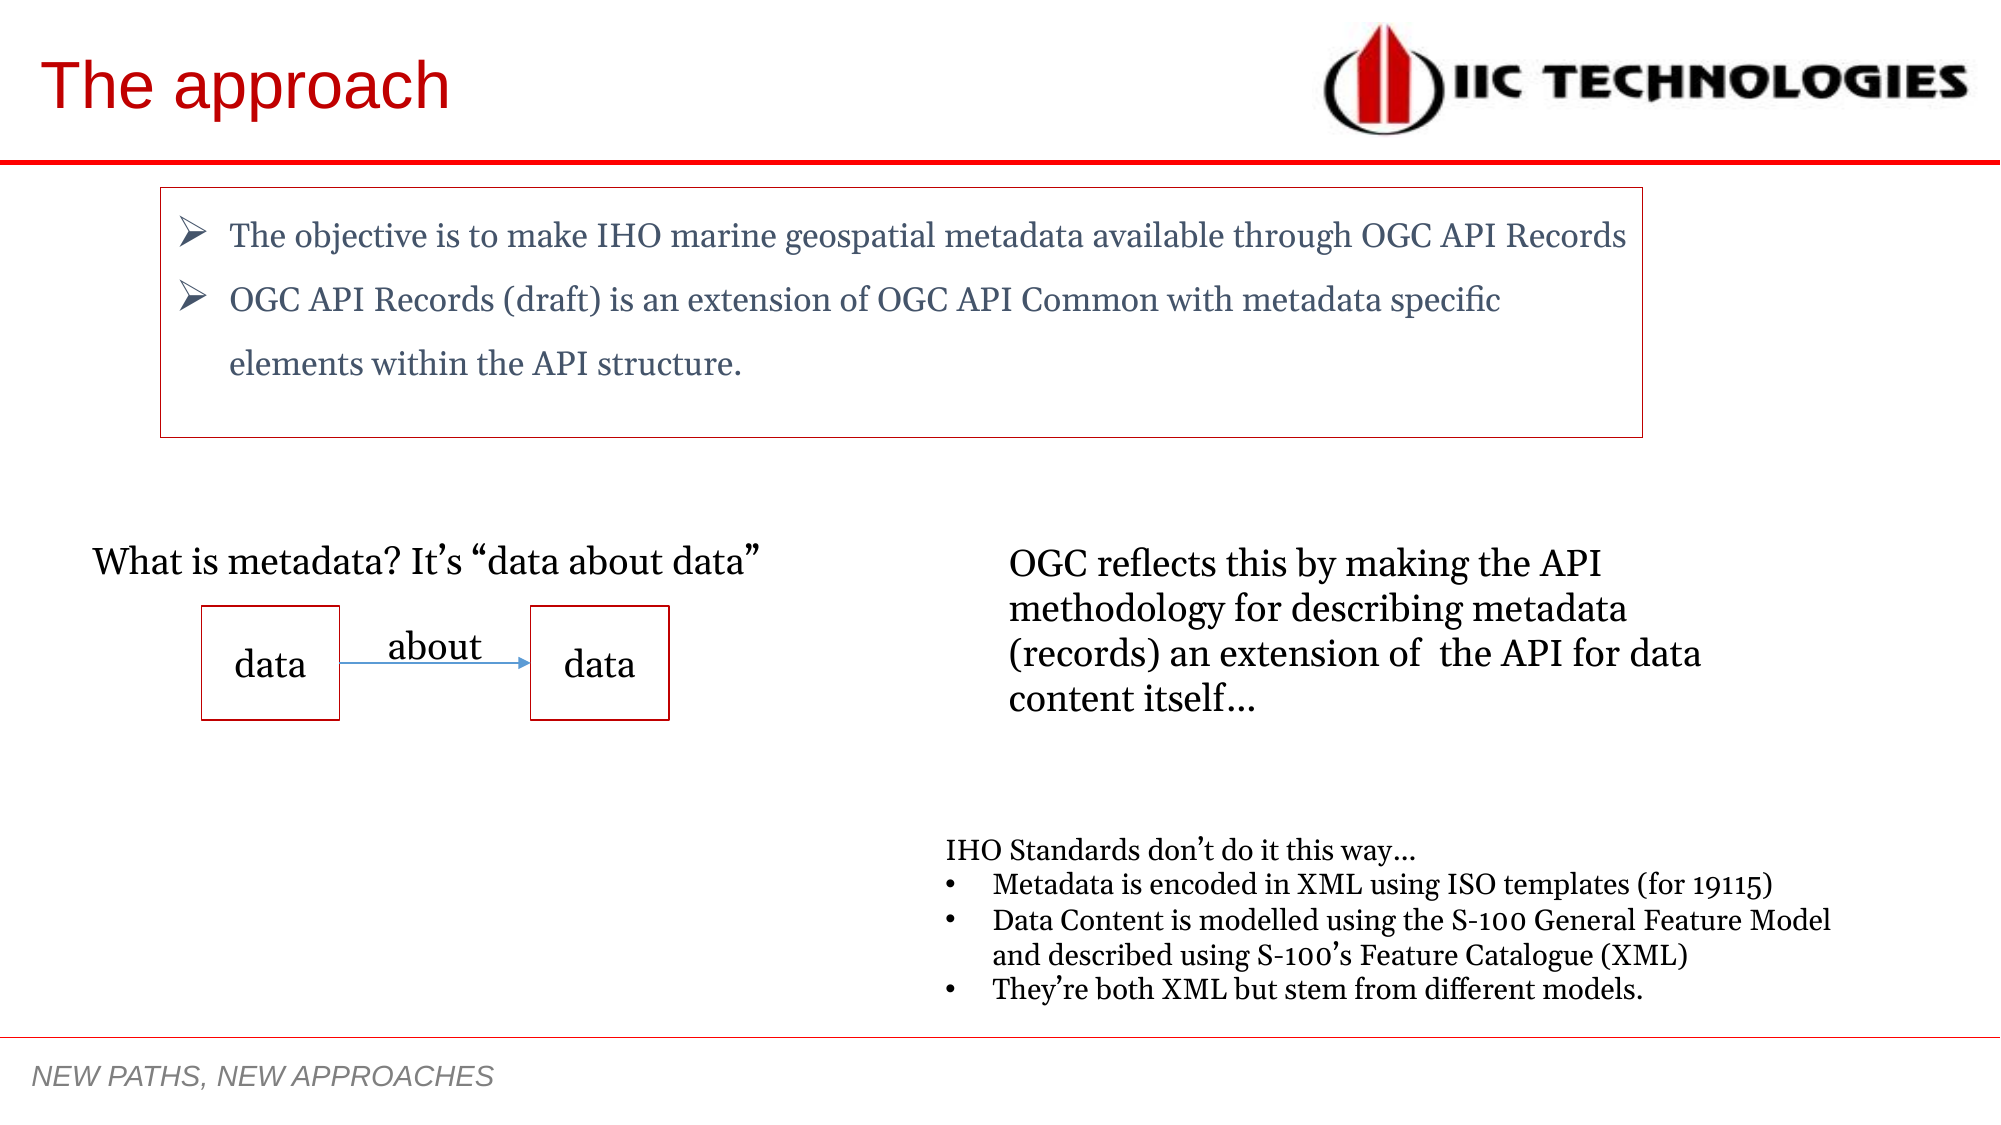

The approach
The objective is to make IHO marine geospatial metadata available through OGC API Records
OGC API Records (draft) is an extension of OGC API Common with metadata specific elements within the API structure.
What is metadata? It’s “data about data”
OGC reflects this by making the API methodology for describing metadata (records) an extension of  the API for data content itself…
data
data
about
IHO Standards don’t do it this way…
Metadata is encoded in XML using ISO templates (for 19115)
Data Content is modelled using the S-100 General Feature Model and described using S-100’s Feature Catalogue (XML)
They’re both XML but stem from different models.